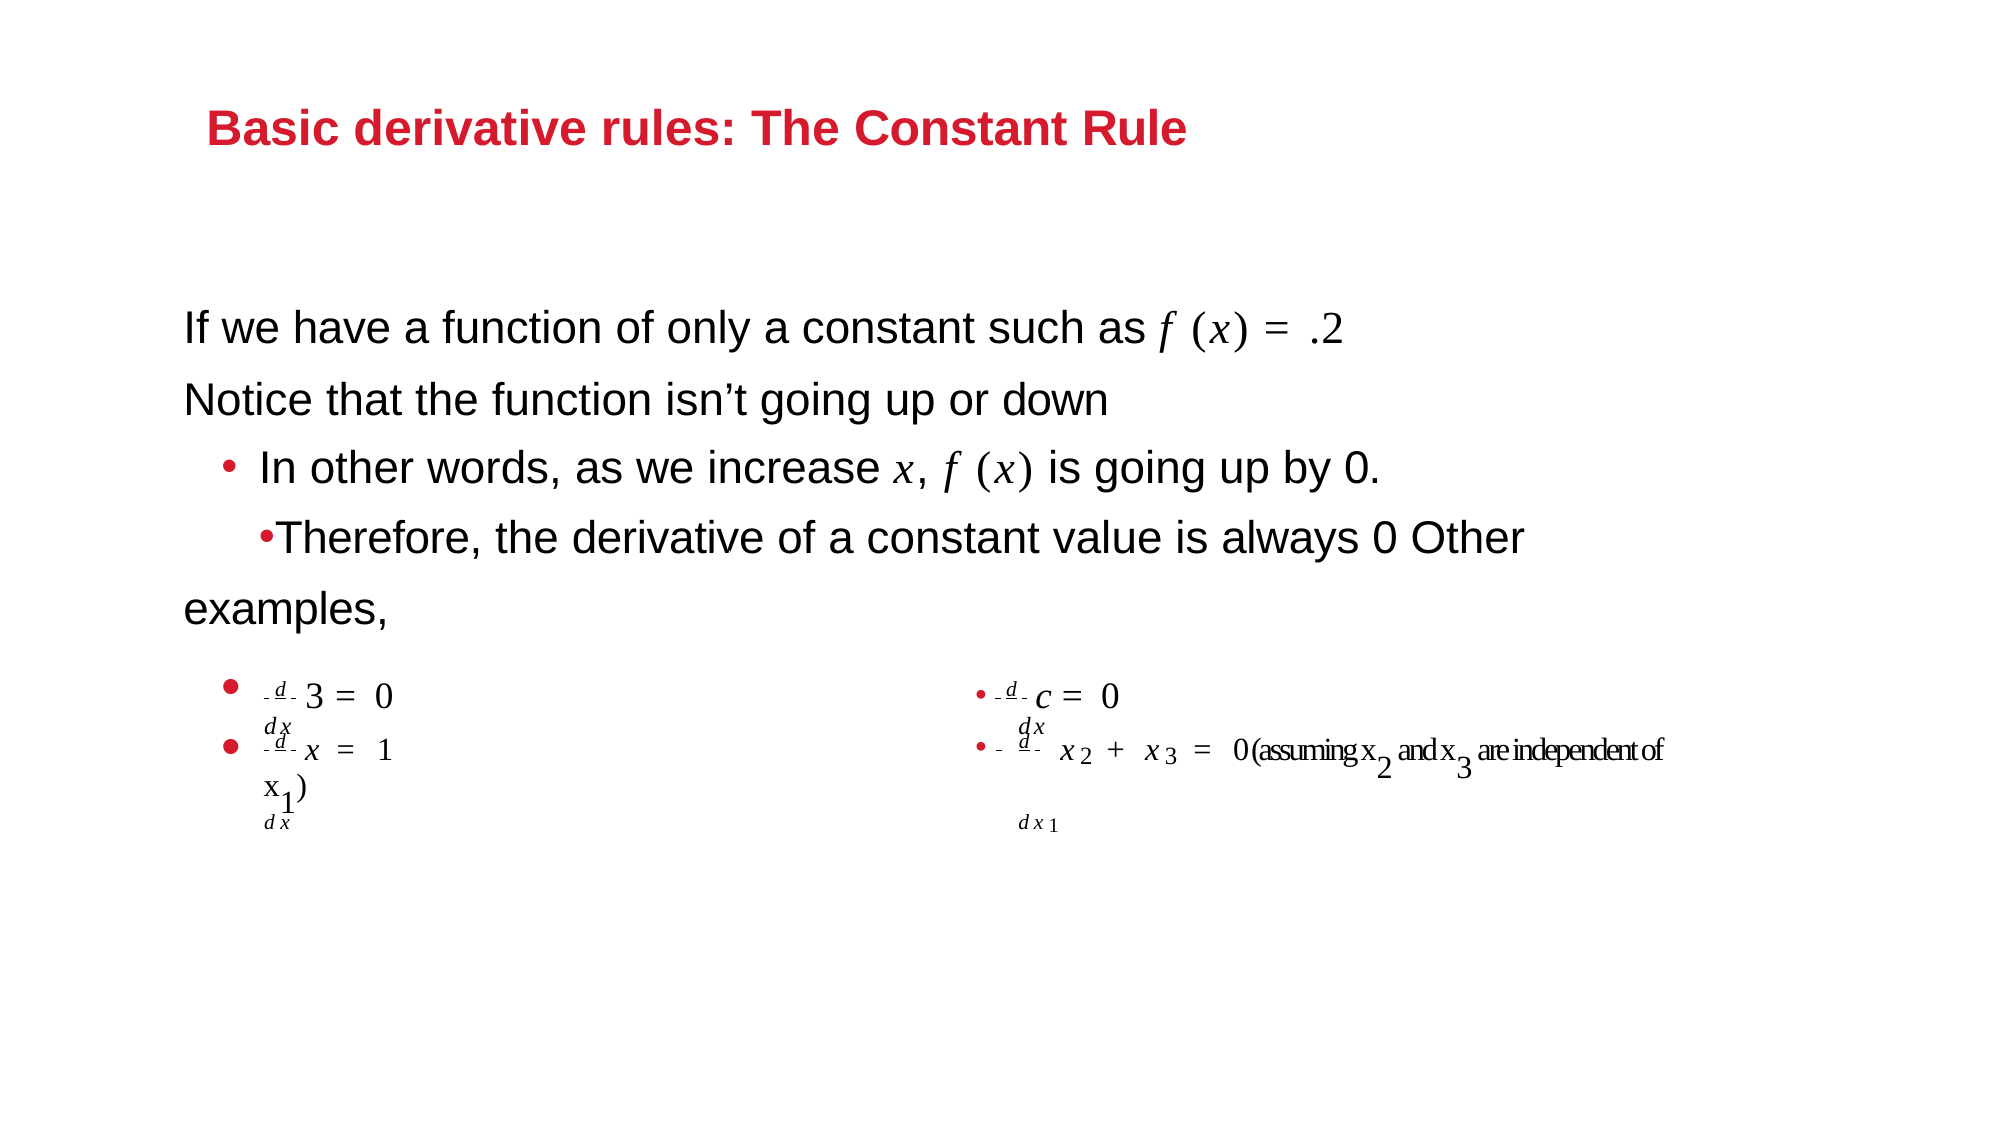

Basic derivative rules: The Constant Rule
If we have a function of only a constant such as f (x) = .2
Notice that the function isn’t going up or down
In other words, as we increase x, f (x) is going up by 0.
Therefore, the derivative of a constant value is always 0 Other examples,

 d  3 = 0	•  d  c = 0
dx	dx
 d  x = 1	•  d  x2 + x3 = 0 (assuming x2 and x3 are independent of x1)
dx	dx1
E.Gerber
19 / 35